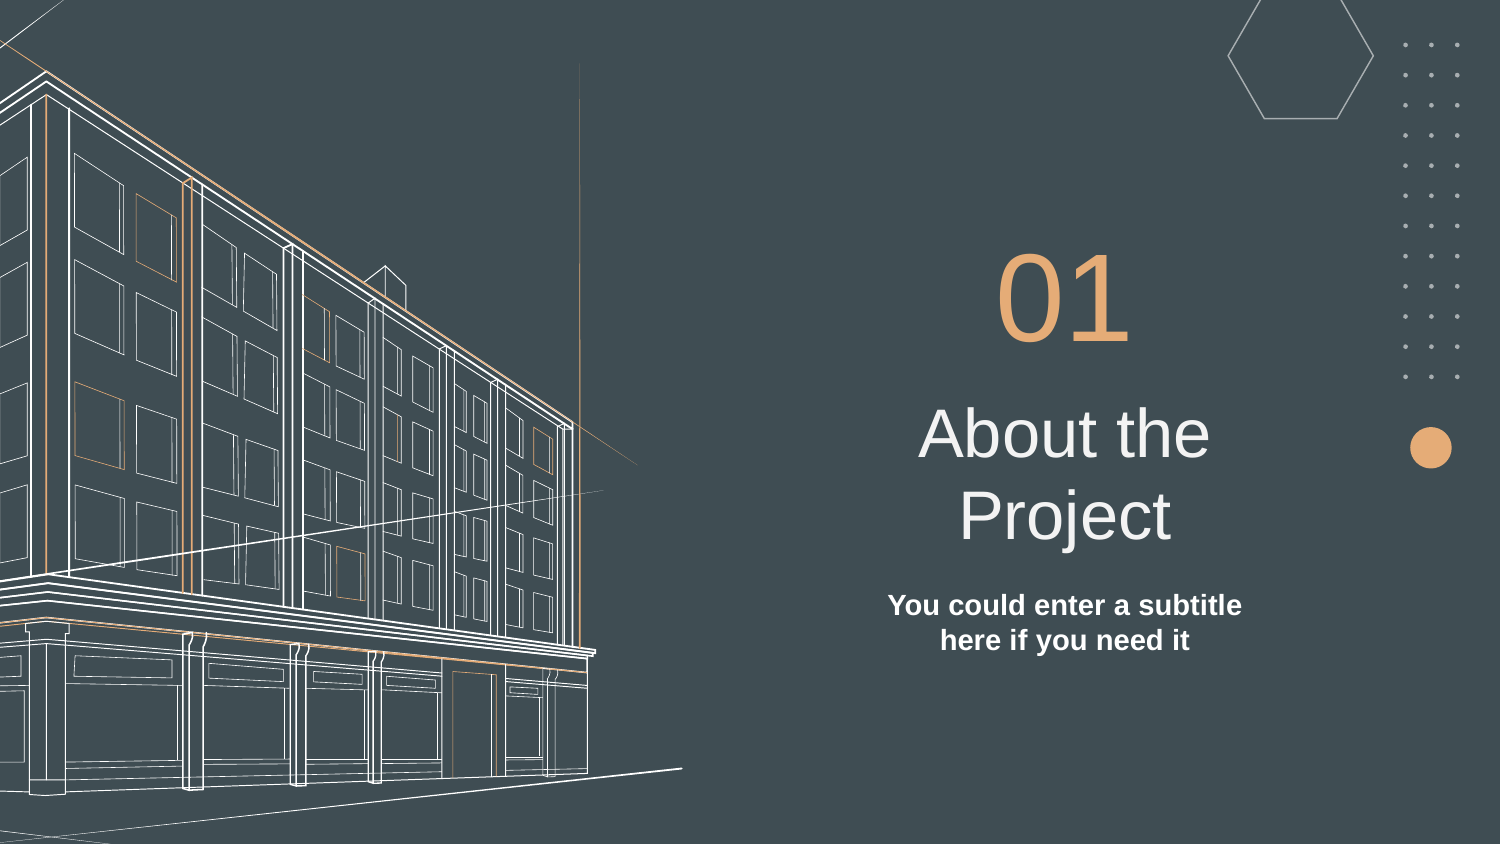

01
# About the Project

You could enter a subtitle here if you need it